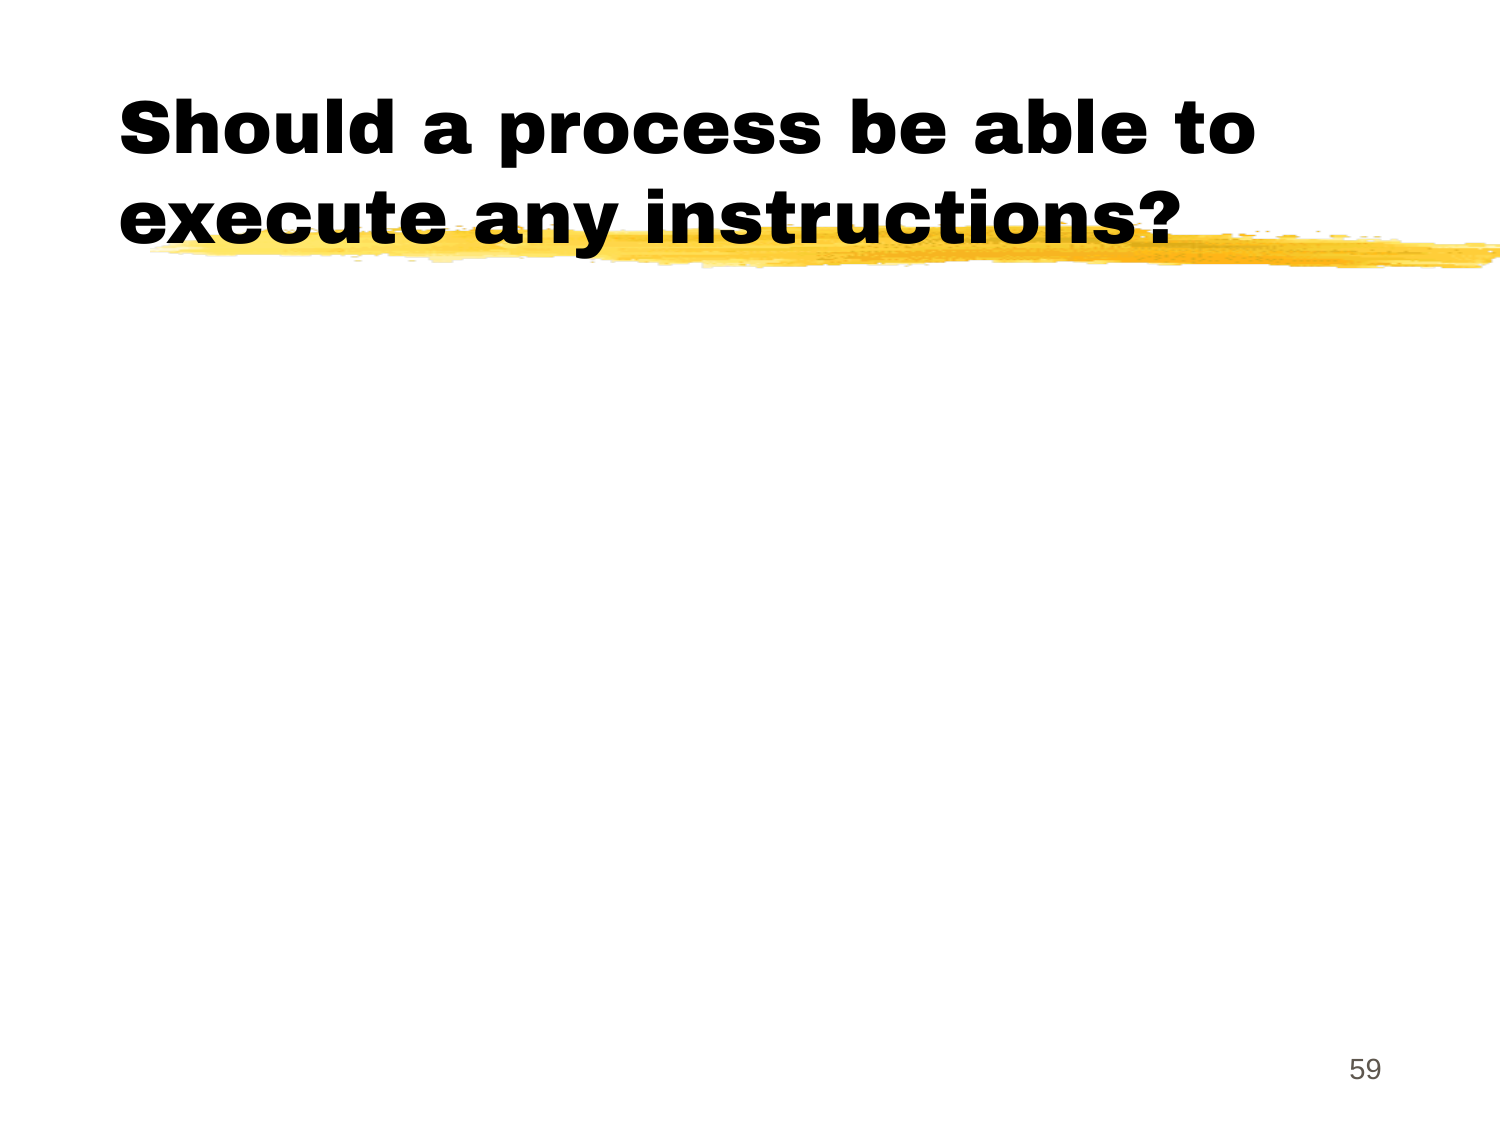

# Should a process be able to execute any instructions?

59